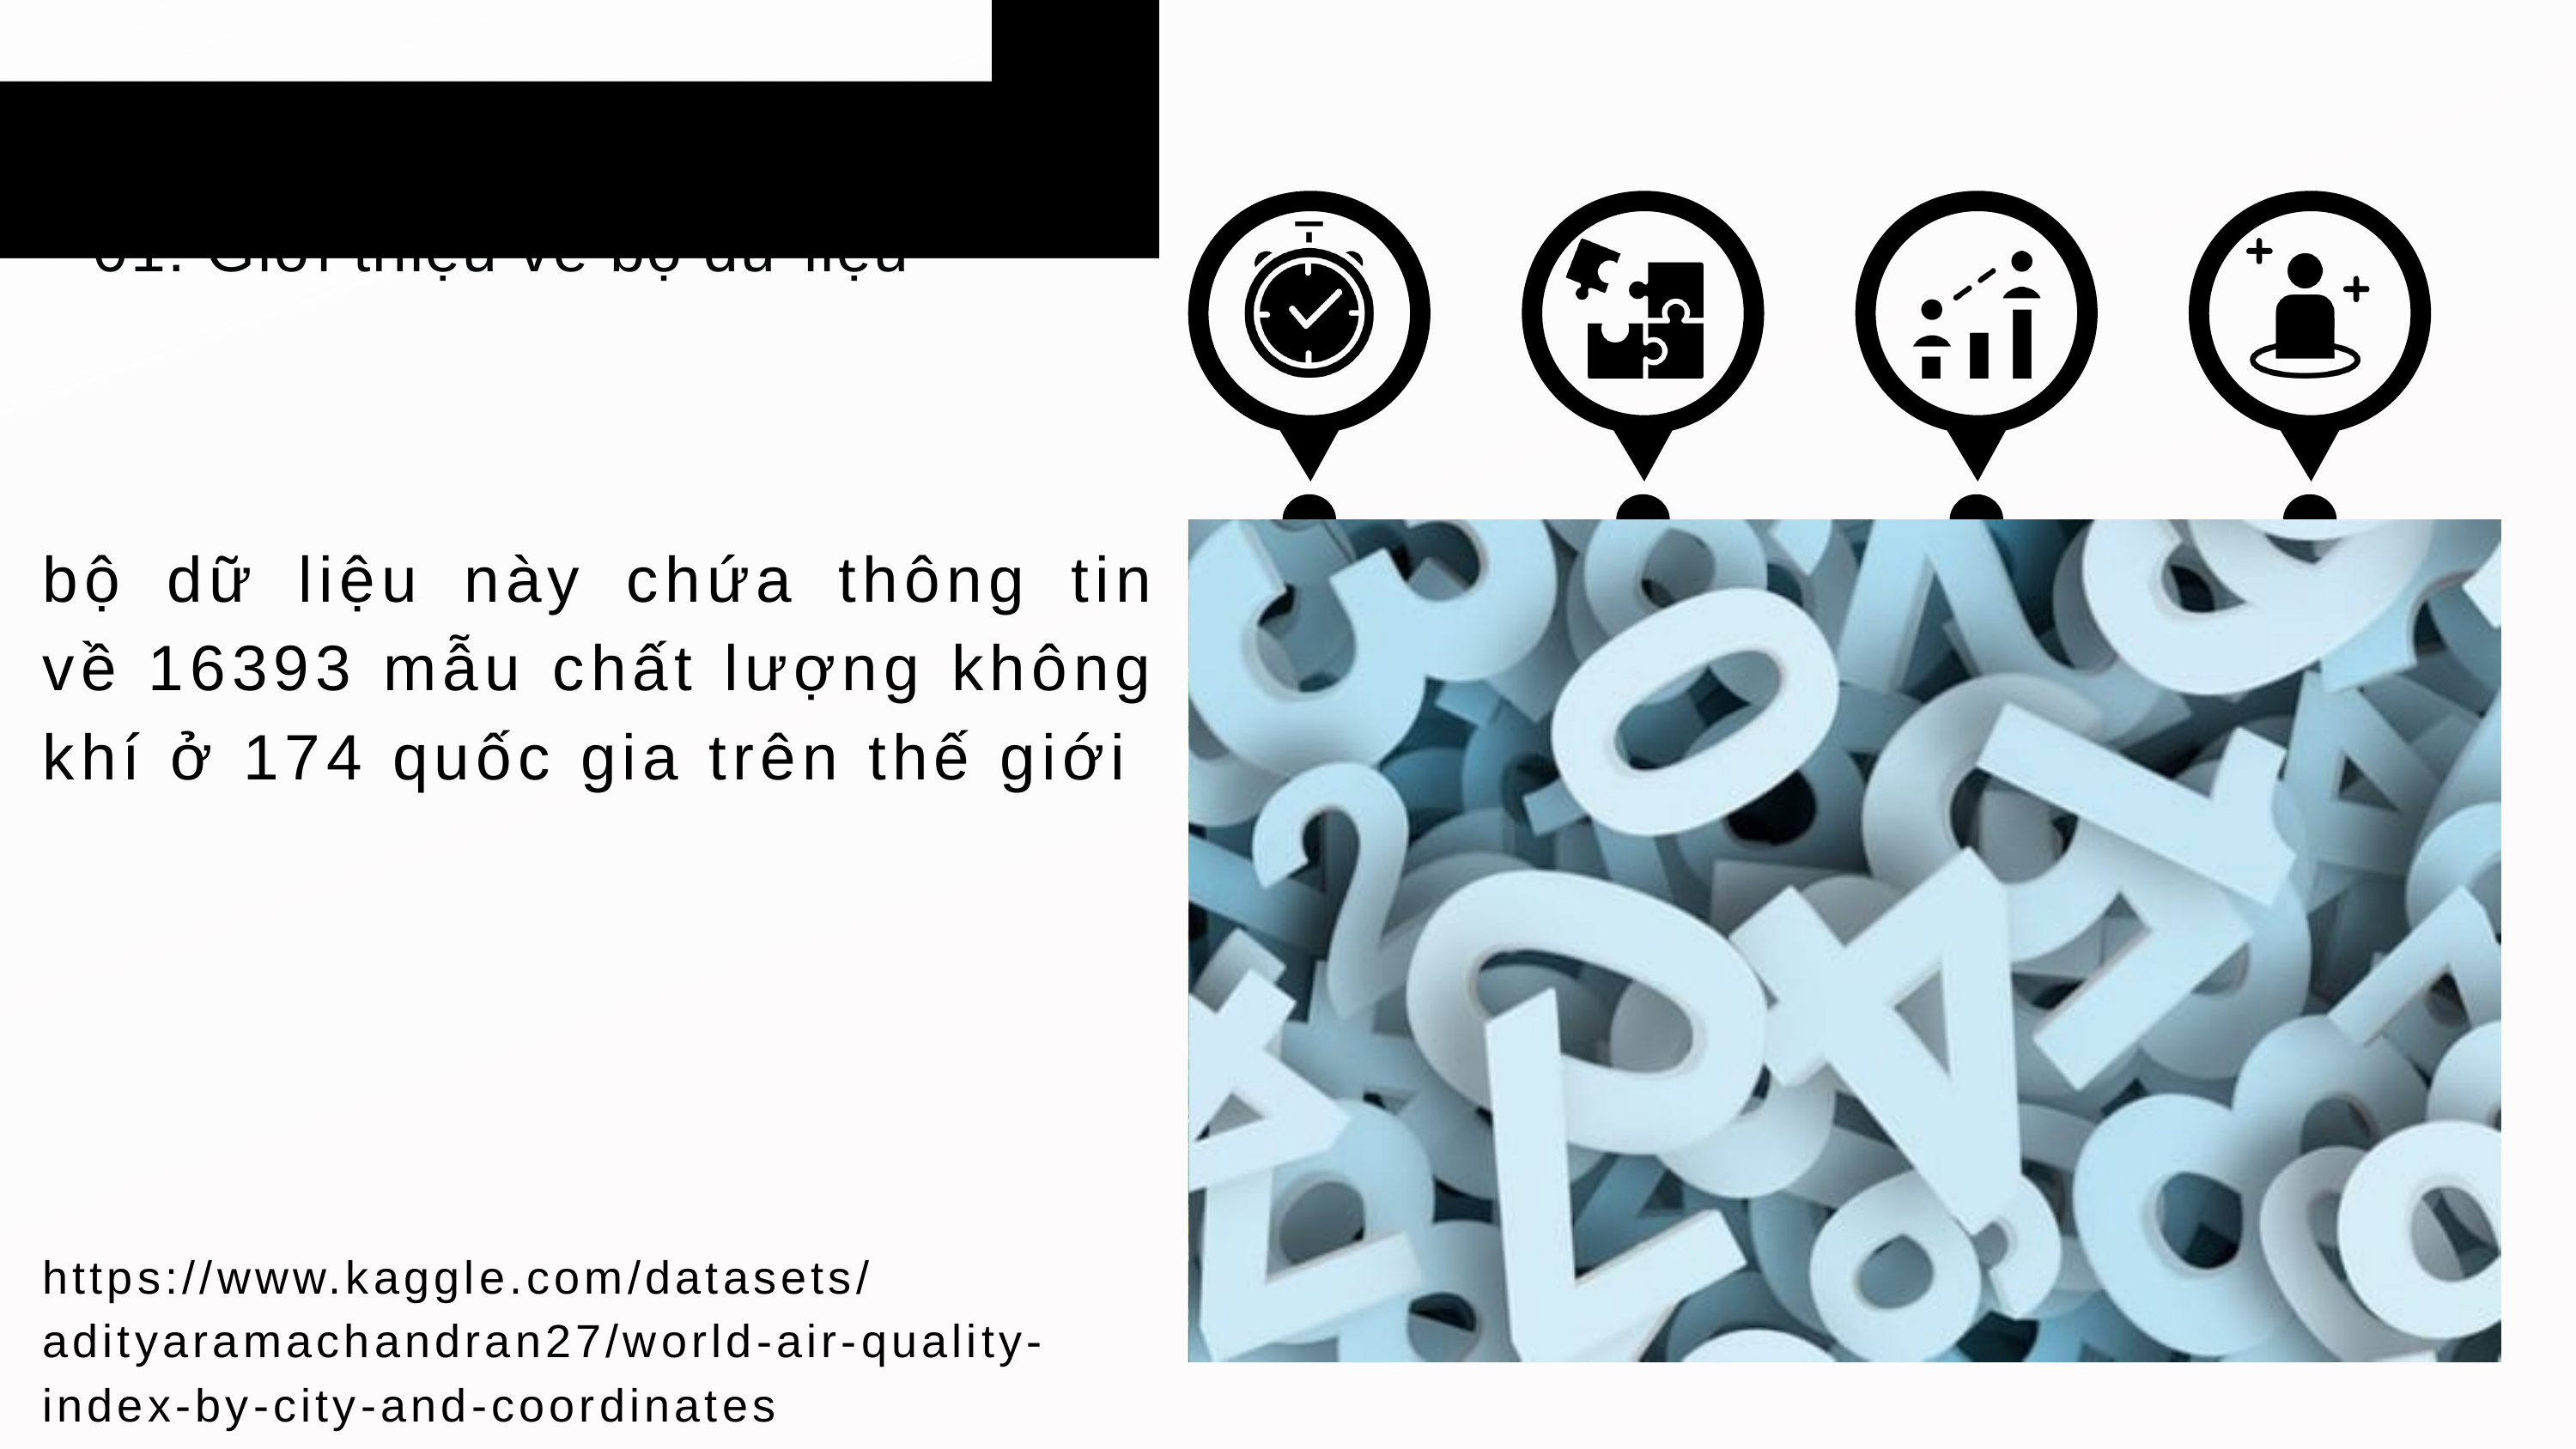

01: Giới thiệu về bộ dữ liệu

bộ dữ liệu này chứa thông tin về 16393 mẫu chất lượng không khí ở 174 quốc gia trên thế giới

https://www.kaggle.com/datasets/adityaramachandran27/world-air-quality-index-by-city-and-coordinates